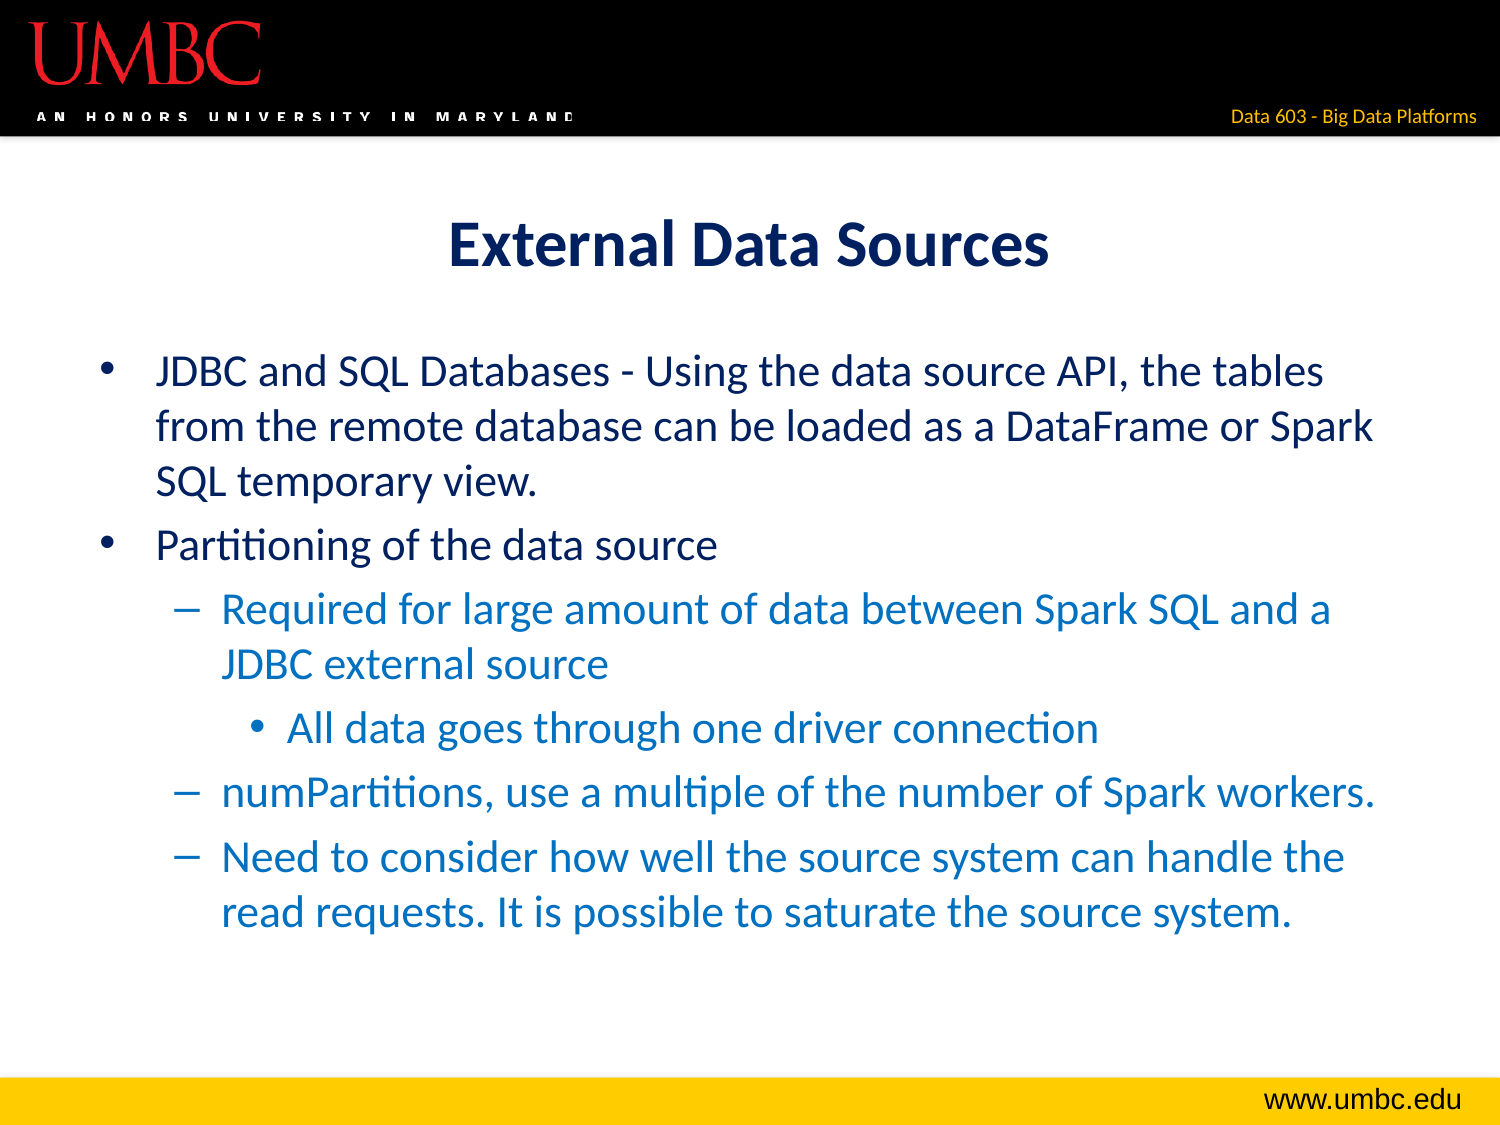

# External Data Sources
JDBC and SQL Databases - Using the data source API, the tables from the remote database can be loaded as a DataFrame or Spark SQL temporary view.
Partitioning of the data source
Required for large amount of data between Spark SQL and a JDBC external source
All data goes through one driver connection
numPartitions, use a multiple of the number of Spark workers.
Need to consider how well the source system can handle the read requests. It is possible to saturate the source system.